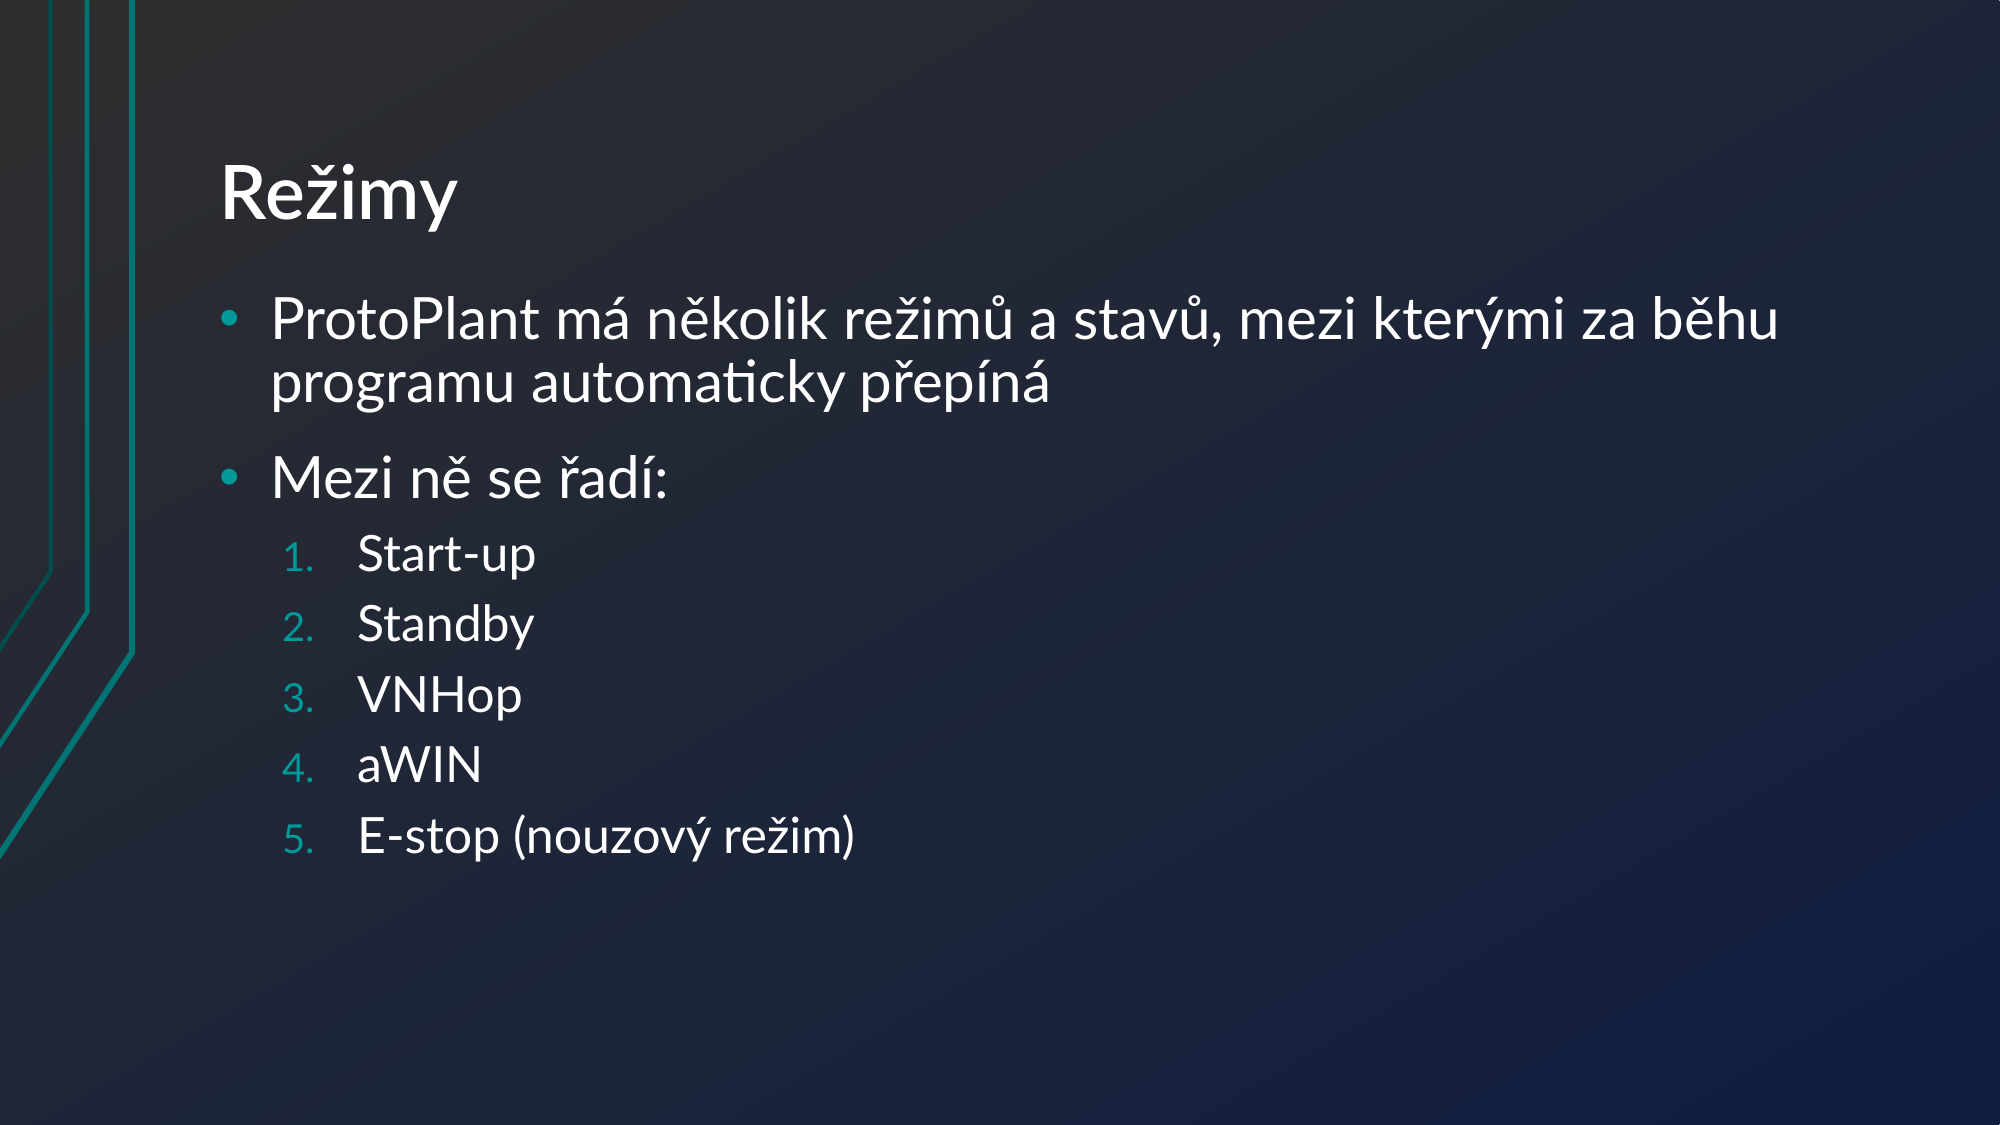

# Režimy
ProtoPlant má několik režimů a stavů, mezi kterými za běhu programu automaticky přepíná
Mezi ně se řadí:
Start-up
Standby
VNHop
aWIN
E-stop (nouzový režim)